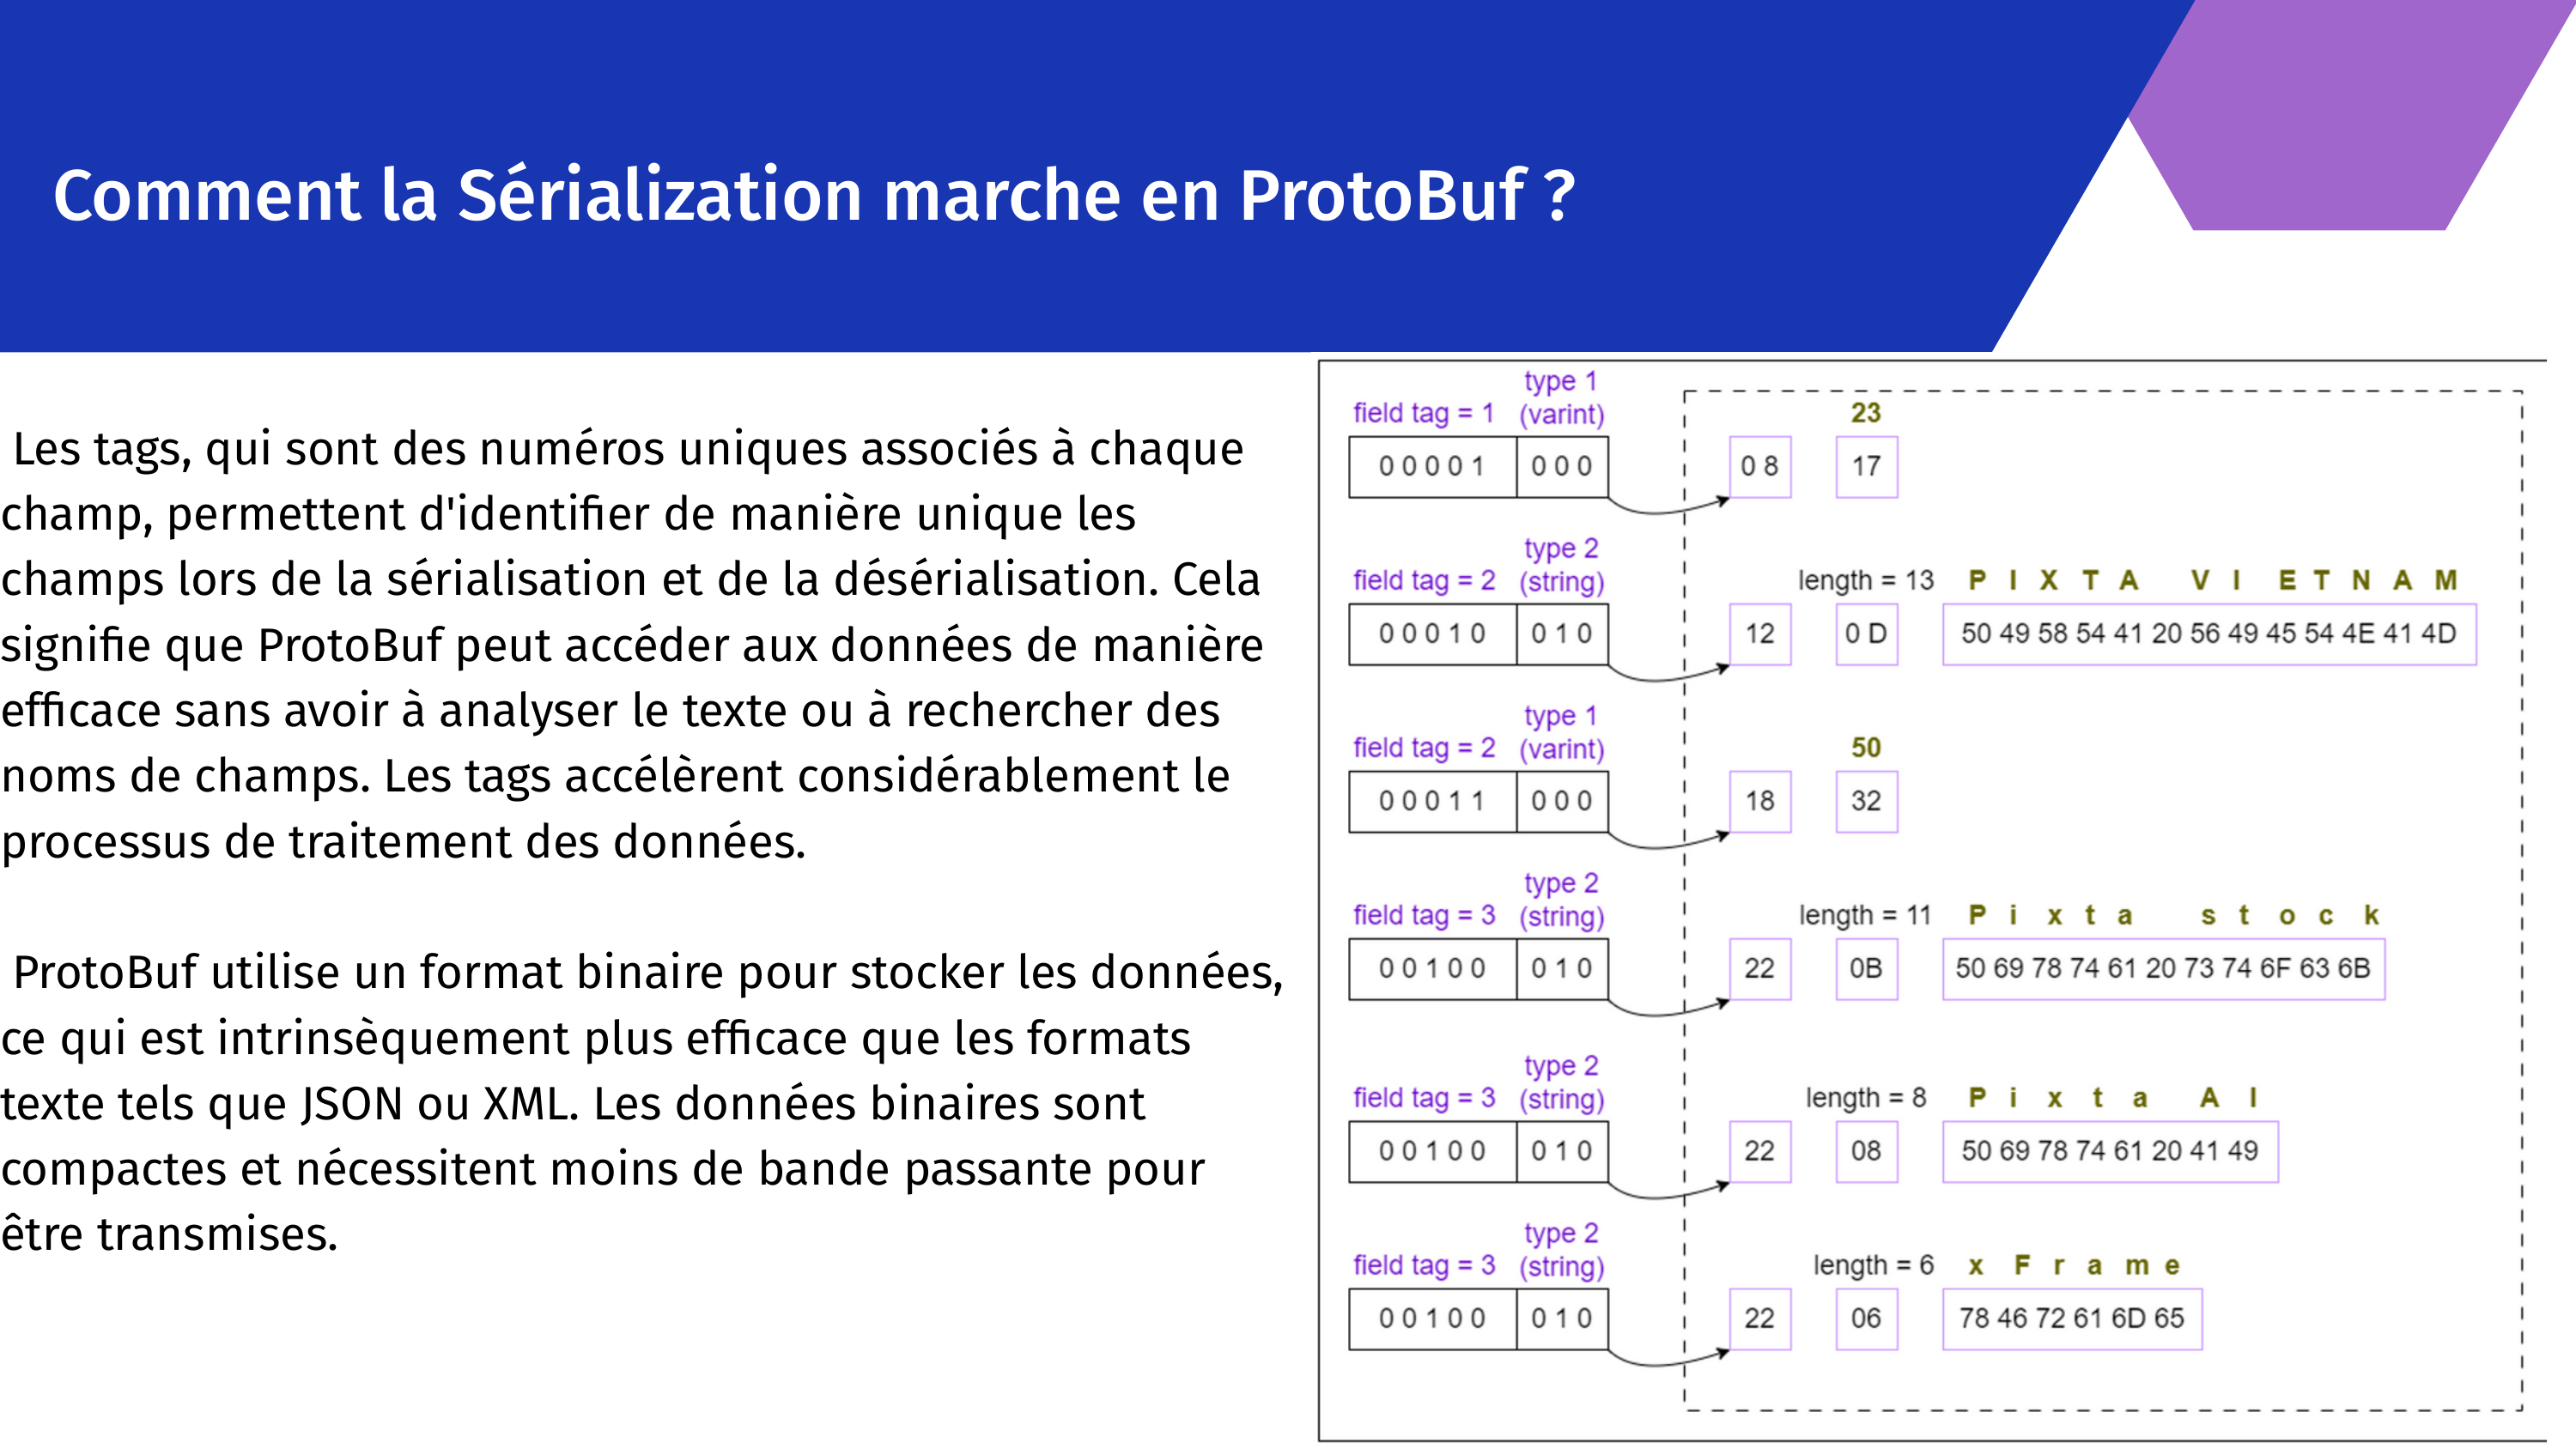

Comment la Sérialization marche en ProtoBuf ?

 Les tags, qui sont des numéros uniques associés à chaque champ, permettent d'identifier de manière unique les champs lors de la sérialisation et de la désérialisation. Cela signifie que ProtoBuf peut accéder aux données de manière efficace sans avoir à analyser le texte ou à rechercher des noms de champs. Les tags accélèrent considérablement le processus de traitement des données.

 ProtoBuf utilise un format binaire pour stocker les données, ce qui est intrinsèquement plus efficace que les formats texte tels que JSON ou XML. Les données binaires sont compactes et nécessitent moins de bande passante pour être transmises.